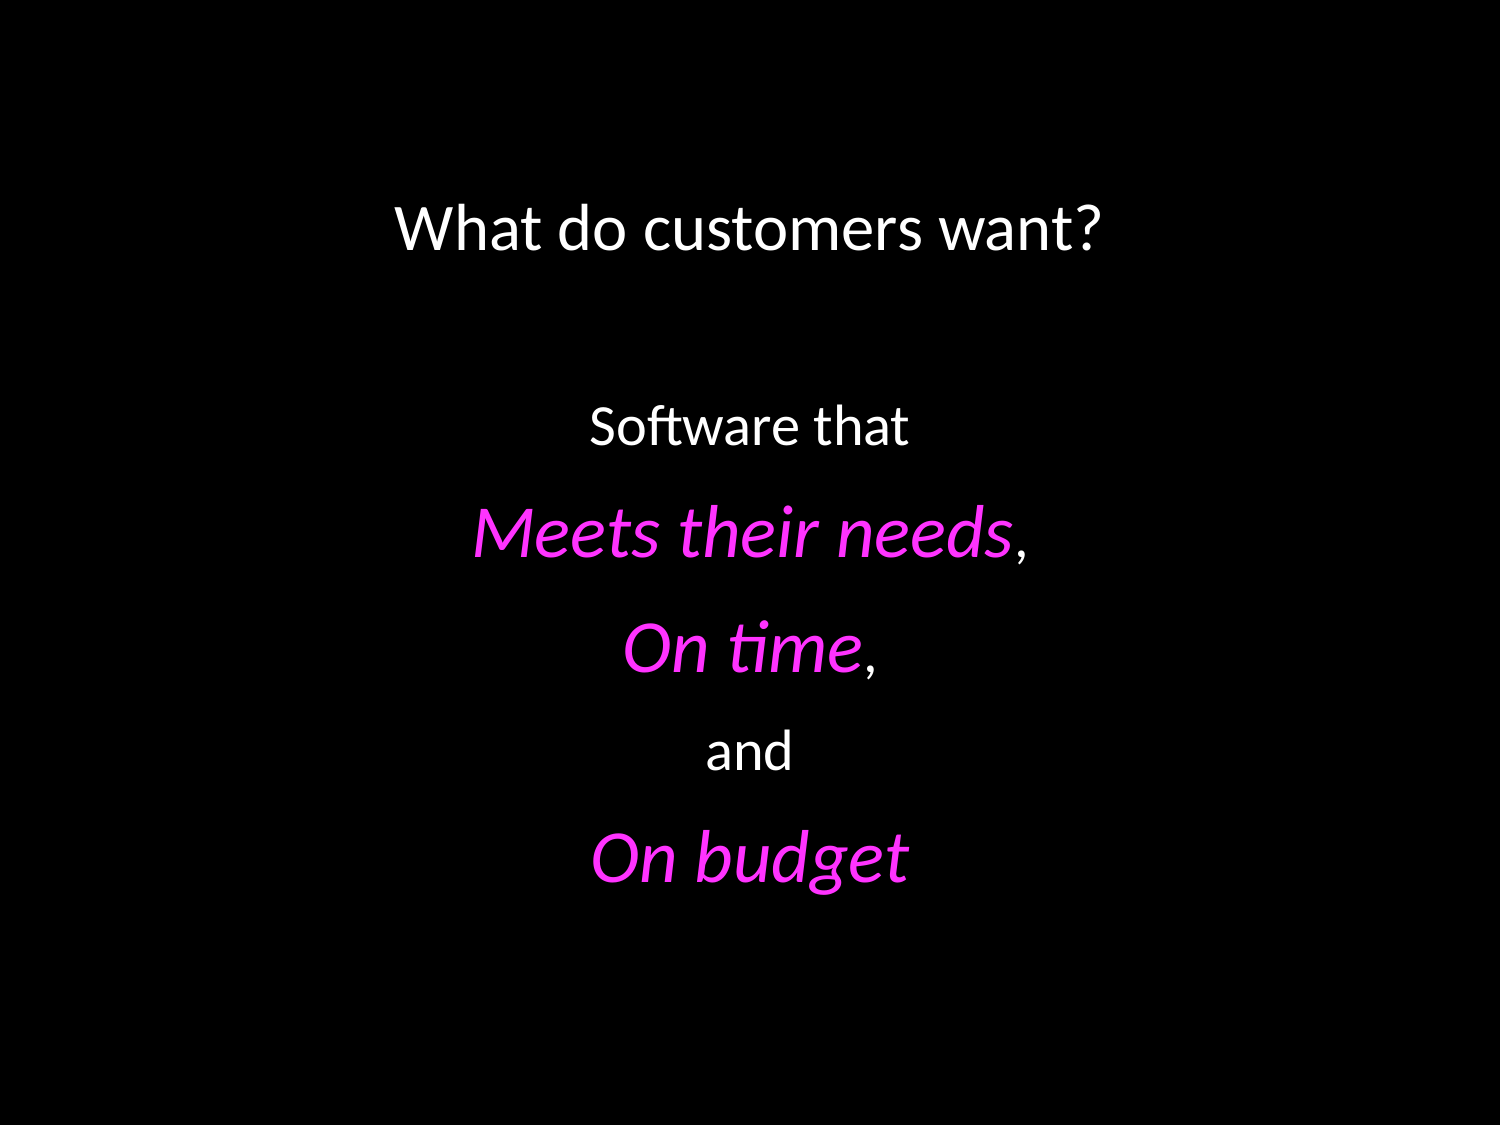

What do customers want?
Software that
Meets their needs,
On time,
and
On budget